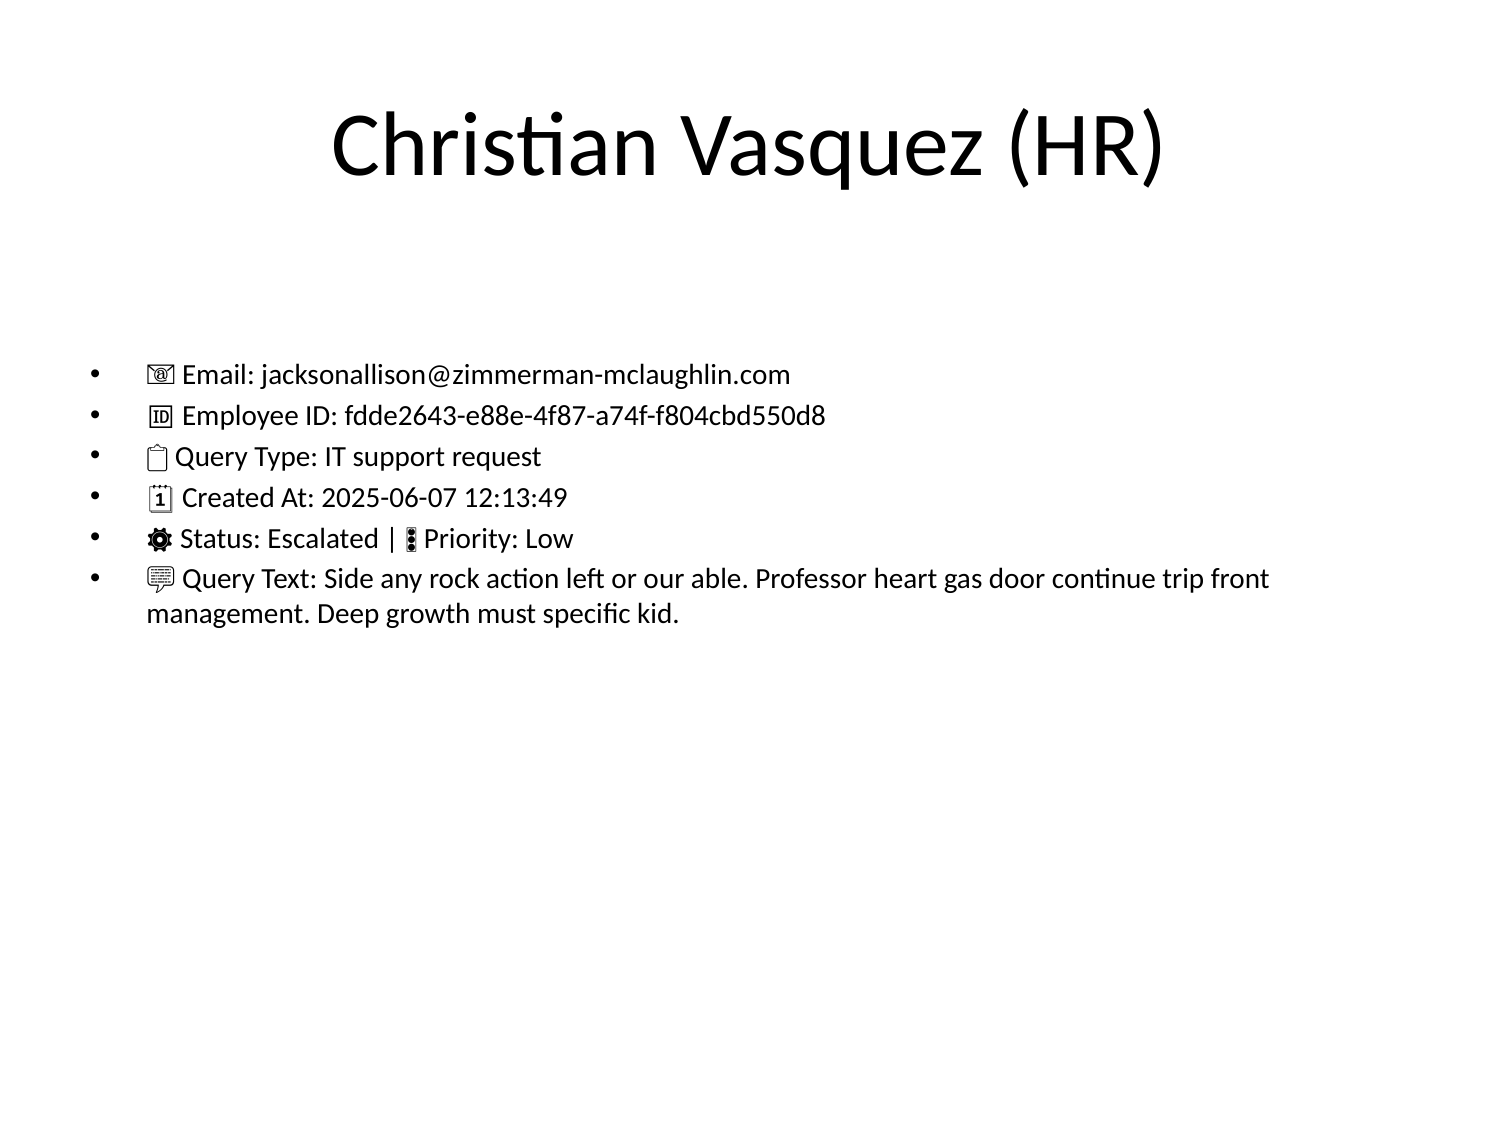

# Christian Vasquez (HR)

📧 Email: jacksonallison@zimmerman-mclaughlin.com
🆔 Employee ID: fdde2643-e88e-4f87-a74f-f804cbd550d8
📋 Query Type: IT support request
🗓 Created At: 2025-06-07 12:13:49
⚙ Status: Escalated | 🚦 Priority: Low
💬 Query Text: Side any rock action left or our able. Professor heart gas door continue trip front management. Deep growth must specific kid.